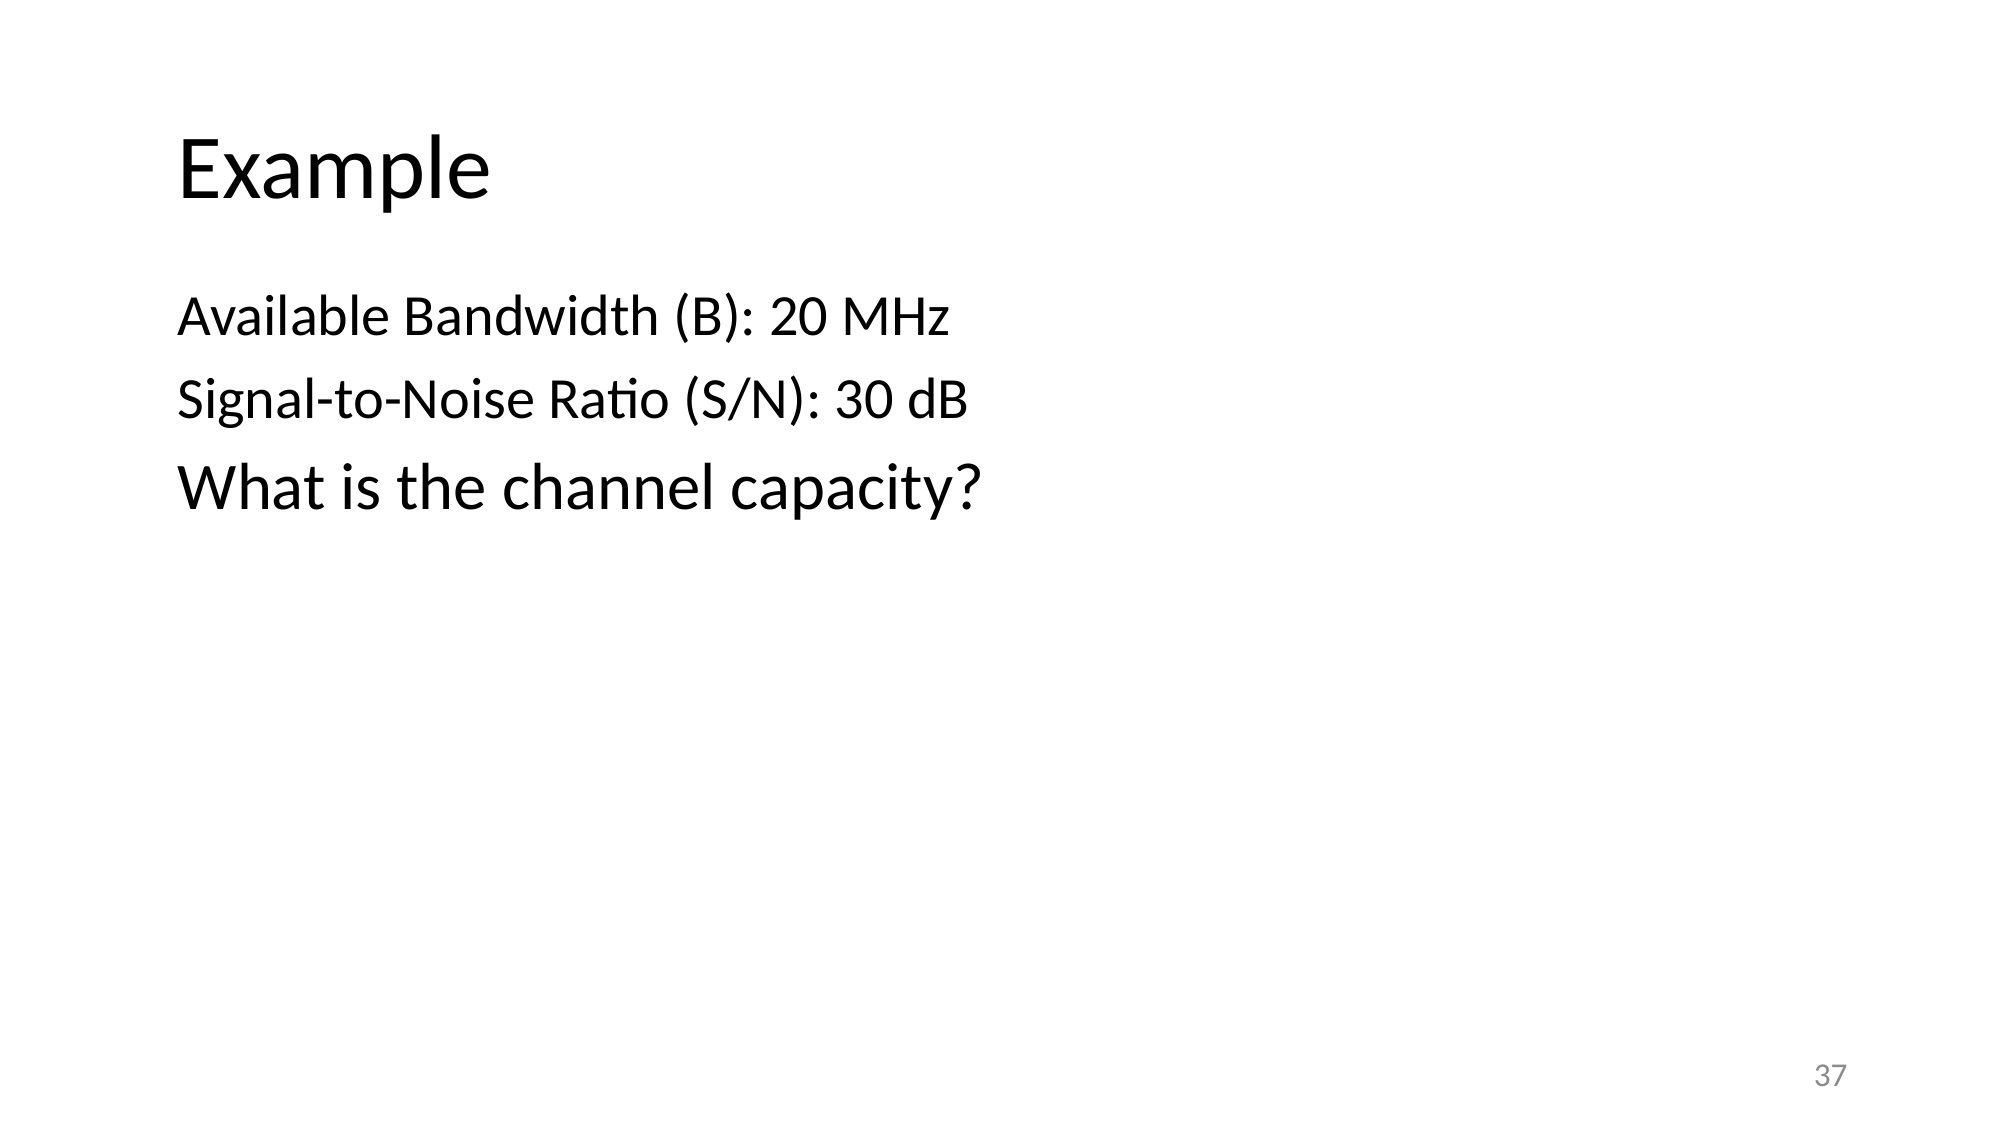

# Example
Available Bandwidth (B): 20 MHz
Signal-to-Noise Ratio (S/N): 30 dB
What is the channel capacity?

37